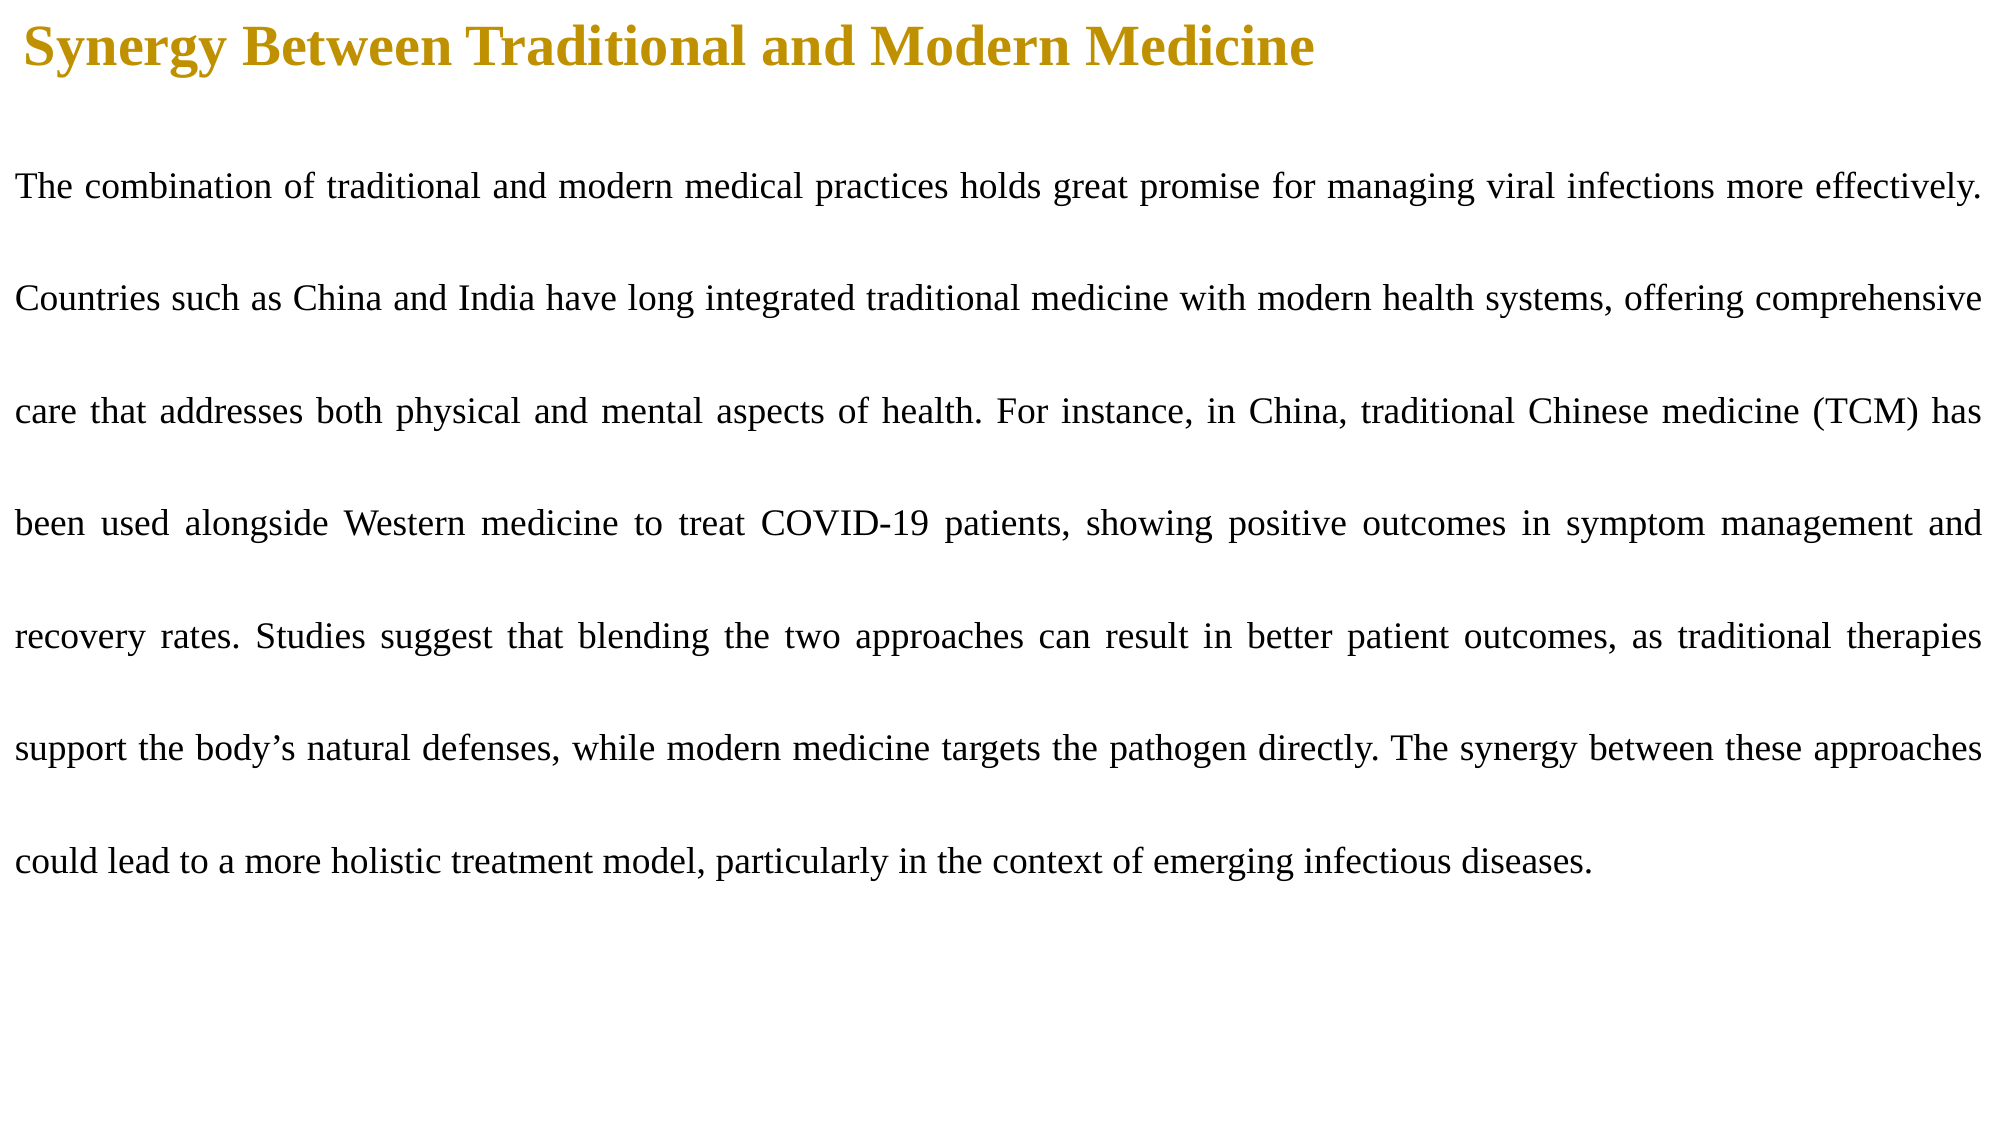

Synergy Between Traditional and Modern Medicine
The combination of traditional and modern medical practices holds great promise for managing viral infections more effectively. Countries such as China and India have long integrated traditional medicine with modern health systems, offering comprehensive care that addresses both physical and mental aspects of health. For instance, in China, traditional Chinese medicine (TCM) has been used alongside Western medicine to treat COVID-19 patients, showing positive outcomes in symptom management and recovery rates. Studies suggest that blending the two approaches can result in better patient outcomes, as traditional therapies support the body’s natural defenses, while modern medicine targets the pathogen directly. The synergy between these approaches could lead to a more holistic treatment model, particularly in the context of emerging infectious diseases.